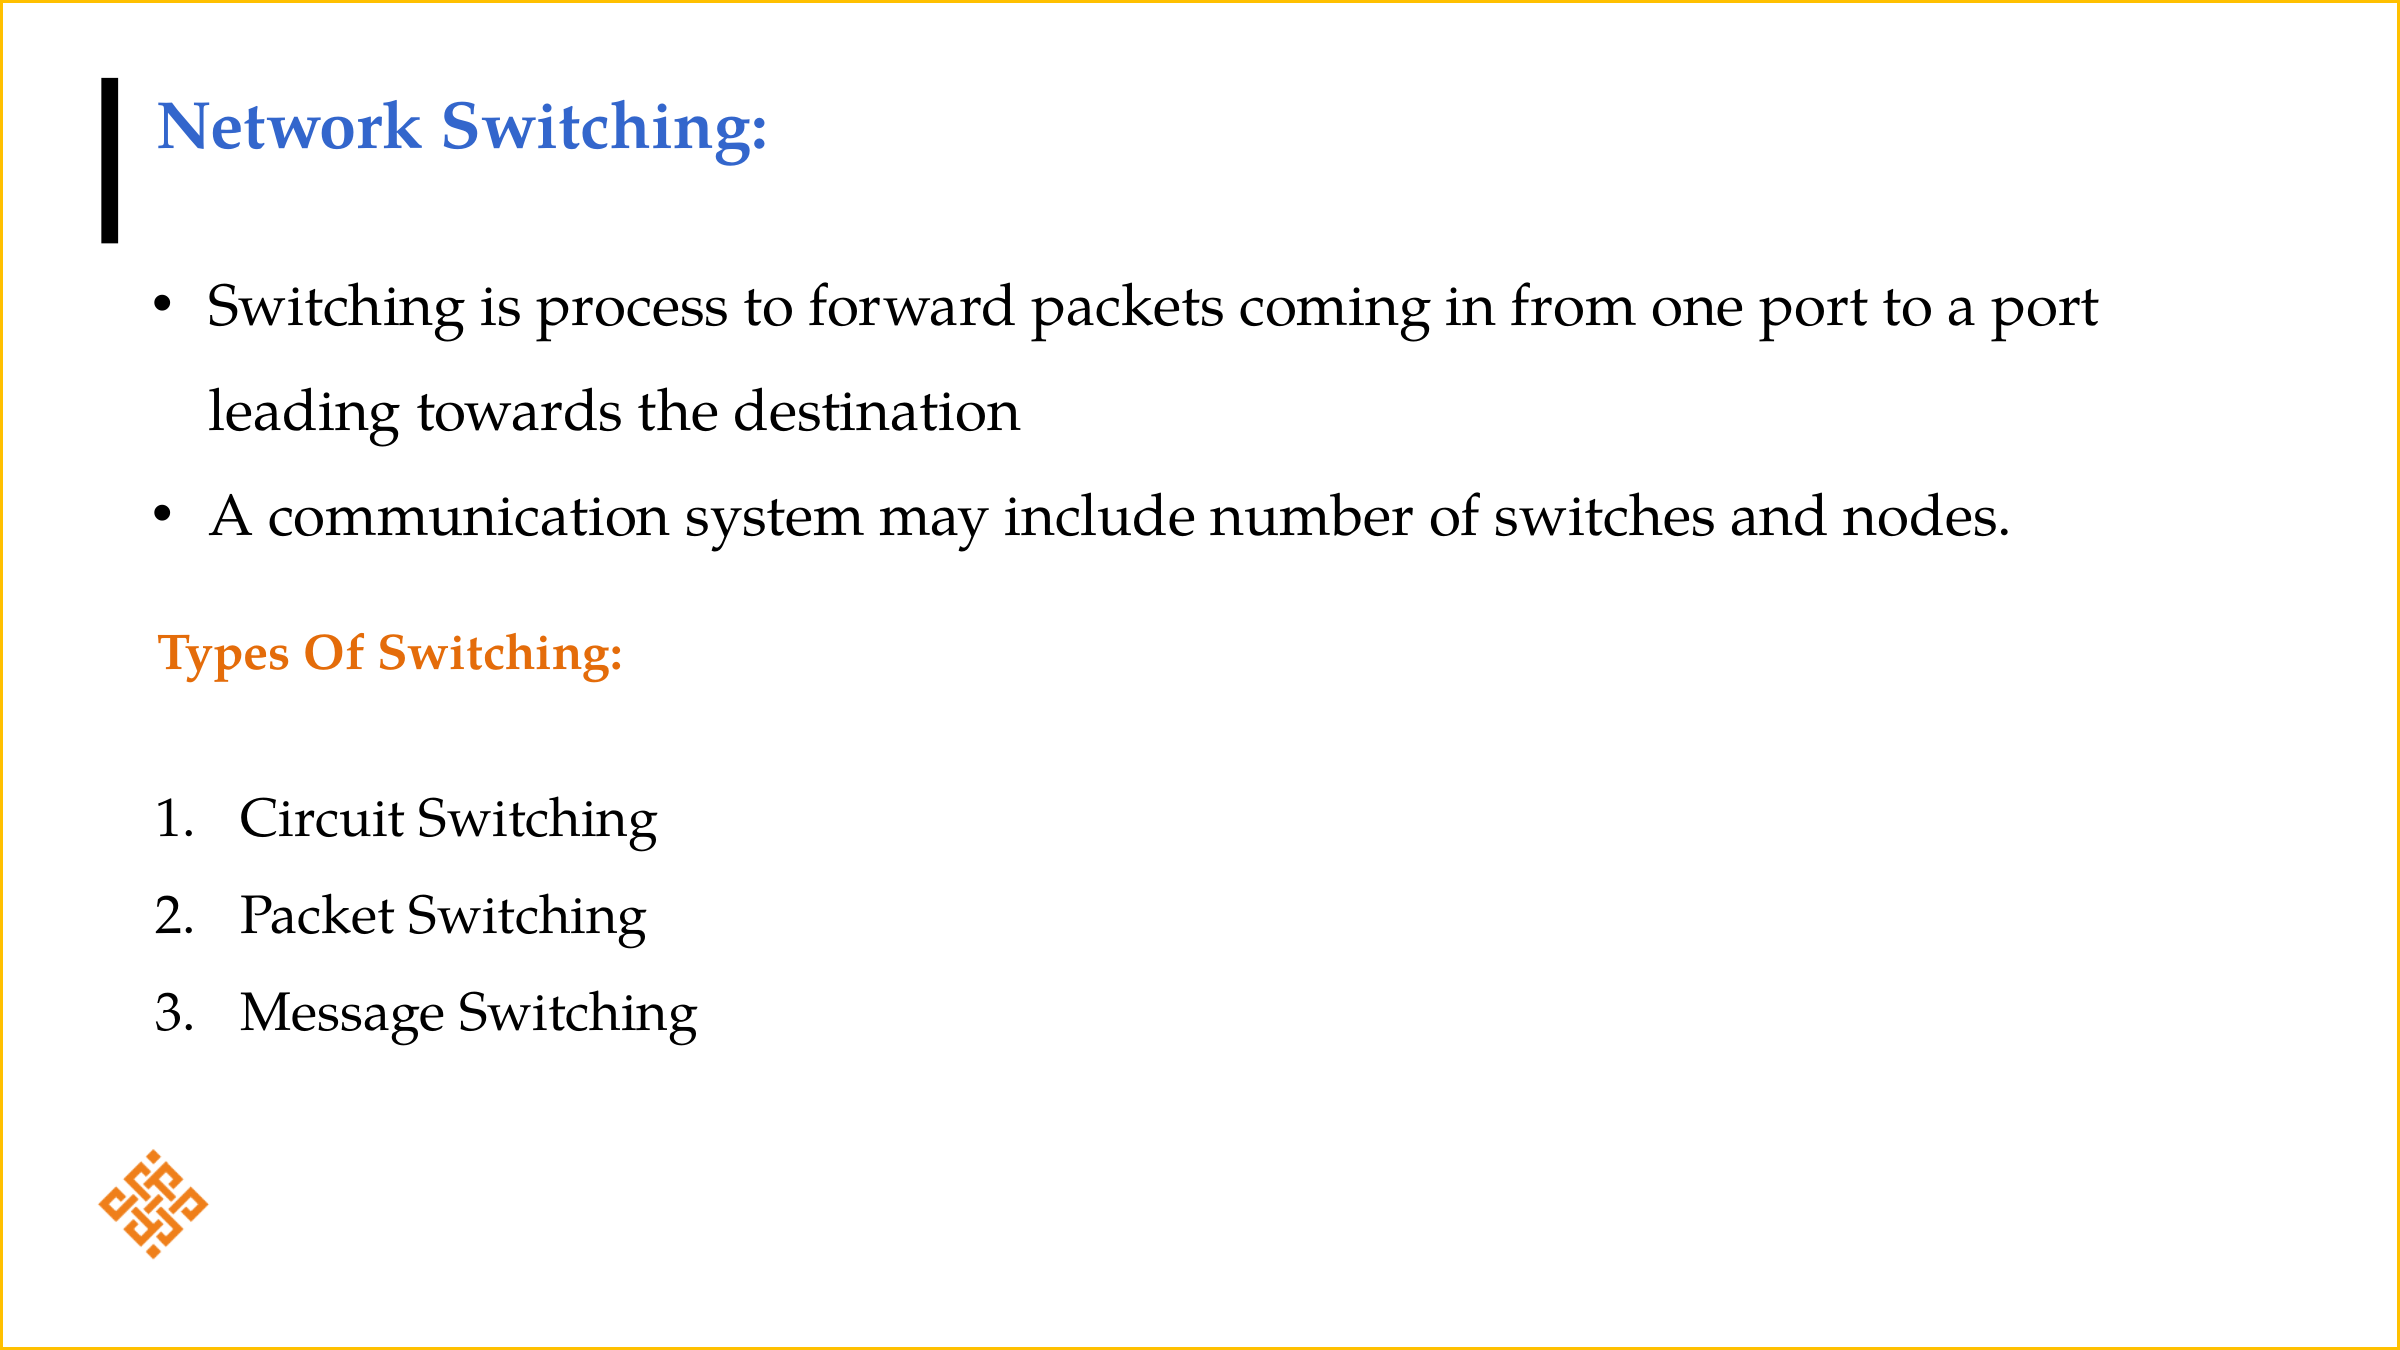

Network Switching:
Switching is process to forward packets coming in from one port to a port leading towards the destination
A communication system may include number of switches and nodes.
Types Of Switching:
Circuit Switching
Packet Switching
Message Switching